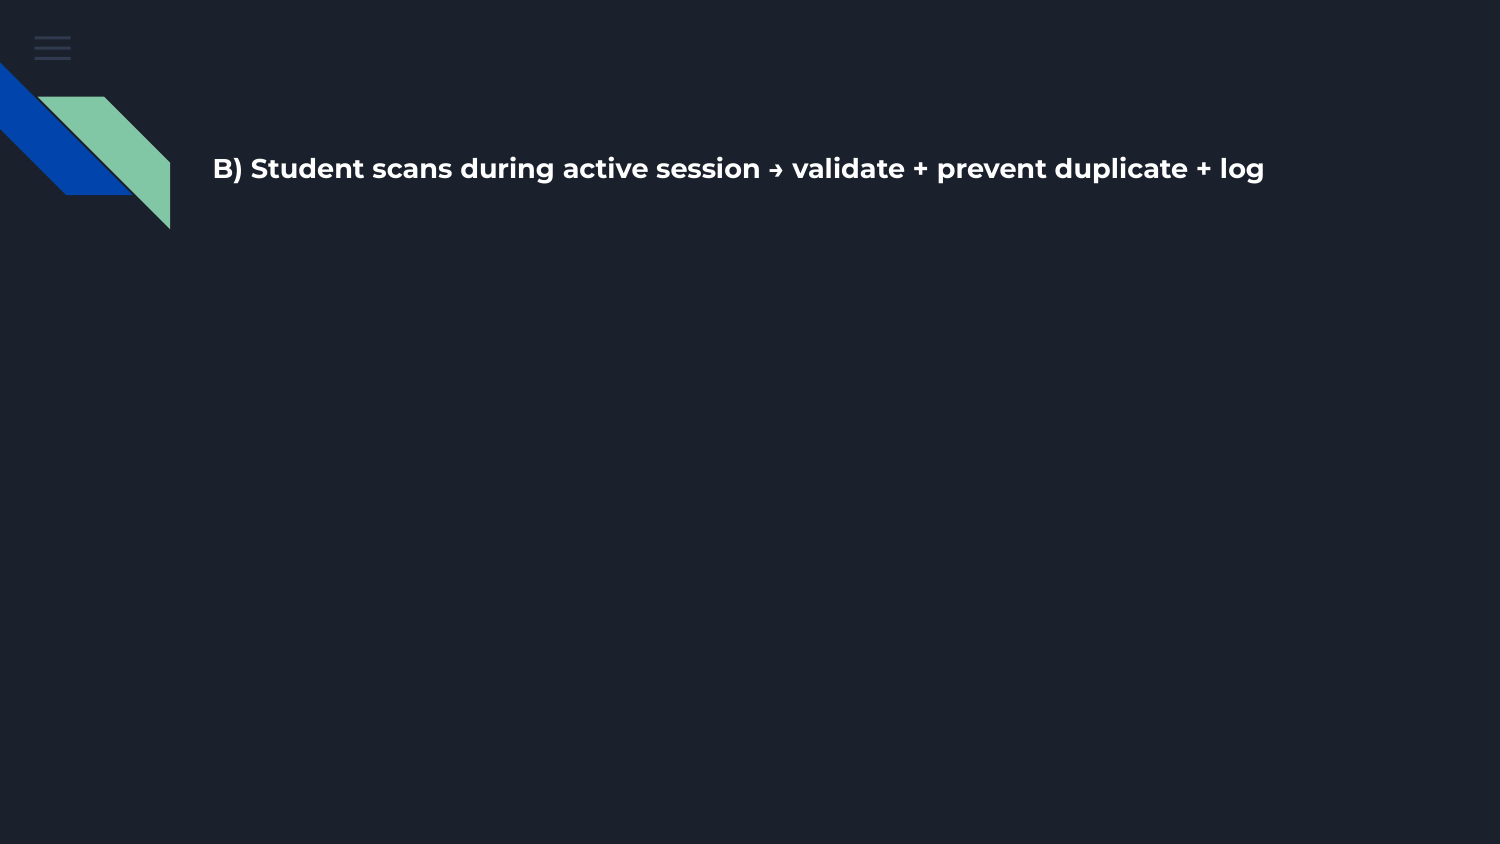

B) Student scans during active session → validate + prevent duplicate + log